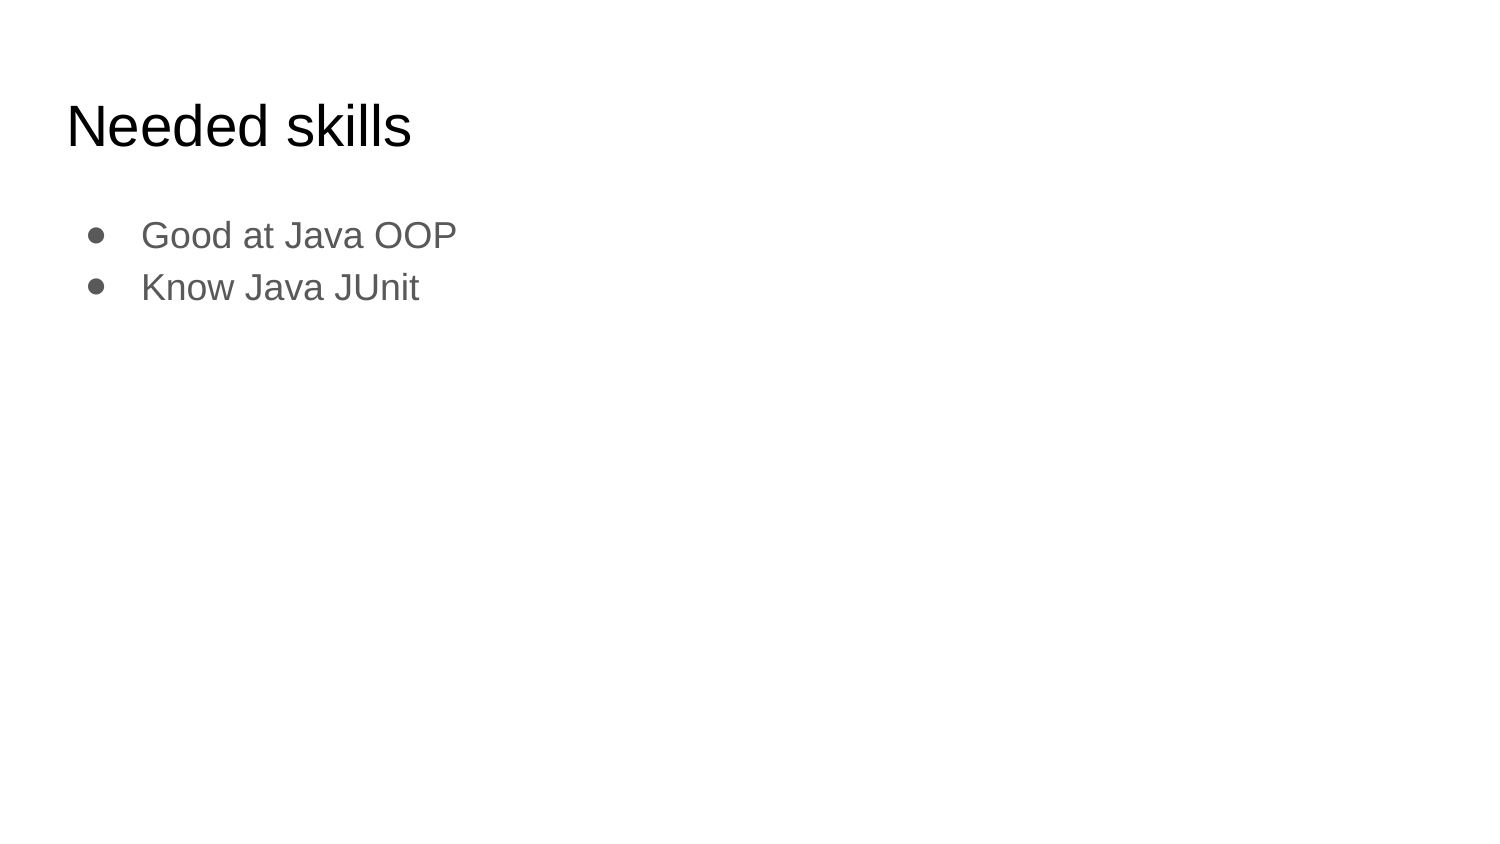

# Needed skills
Good at Java OOP
Know Java JUnit